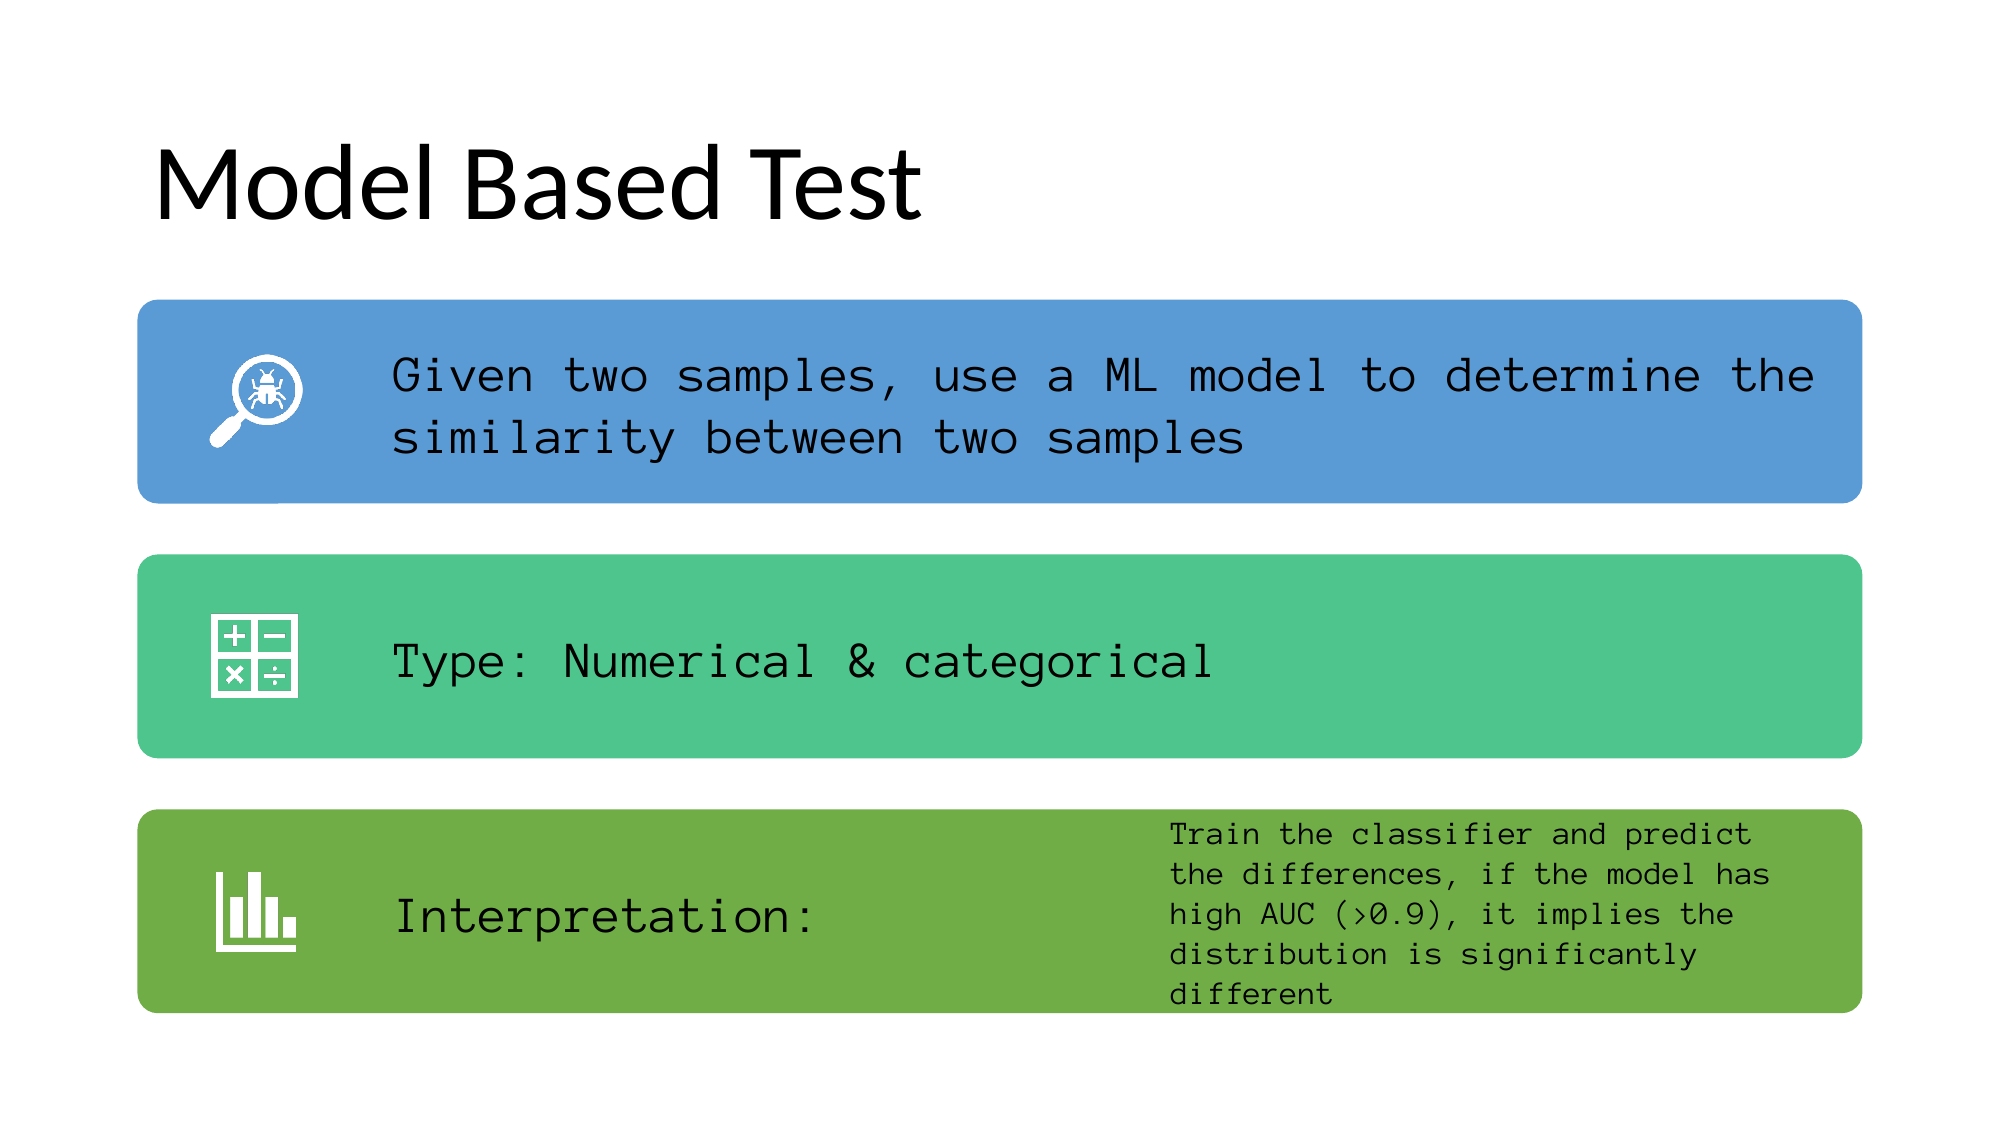

# Model Based Test
Given two samples, use a ML model to determine the similarity between two samples
Type: Numerical & categorical
Interpretation:
Train the classifier and predict the differences, if the model has high AUC (>0.9), it implies the distribution is significantly different